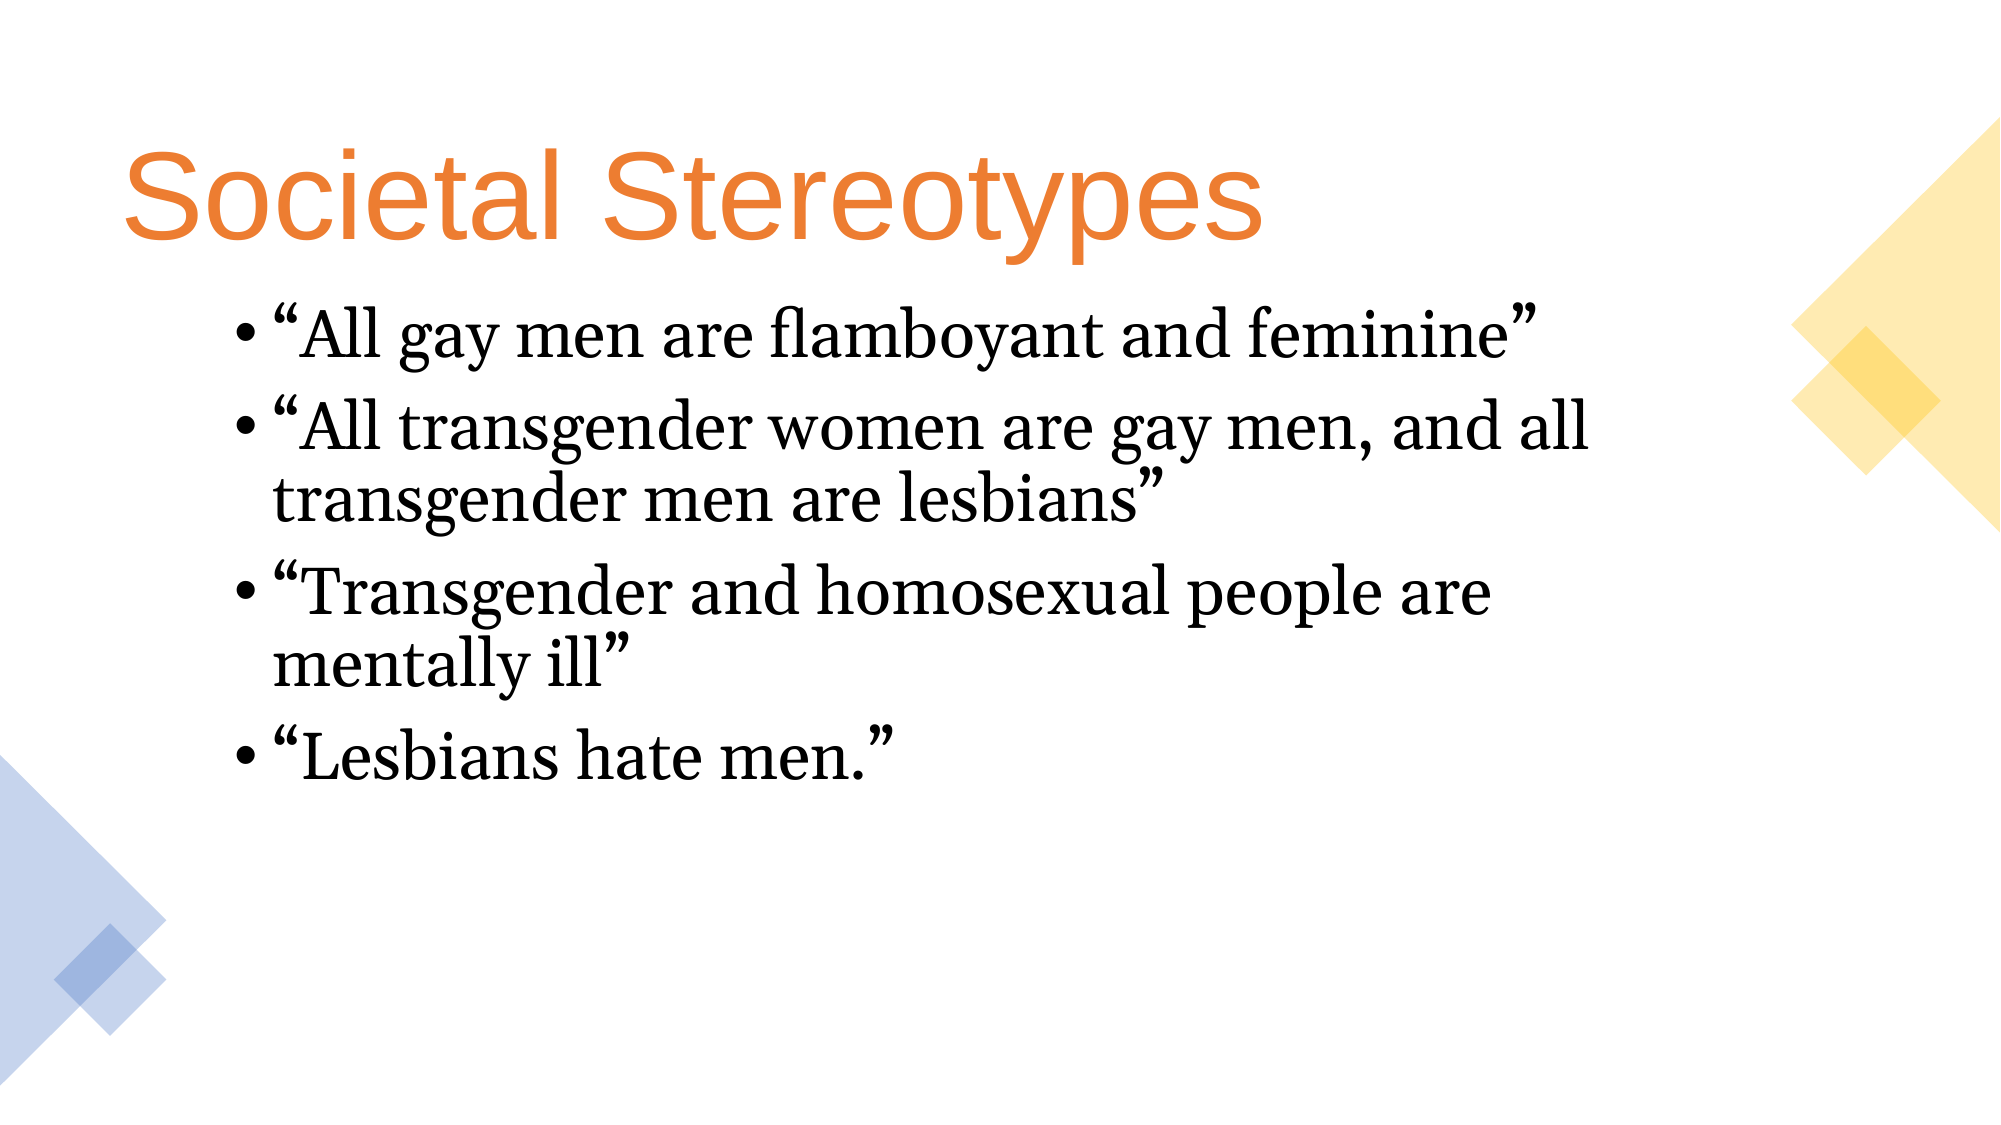

# Societal Stereotypes

“All gay men are flamboyant and feminine”
“All transgender women are gay men, and all transgender men are lesbians”
“Transgender and homosexual people are mentally ill”
“Lesbians hate men.”